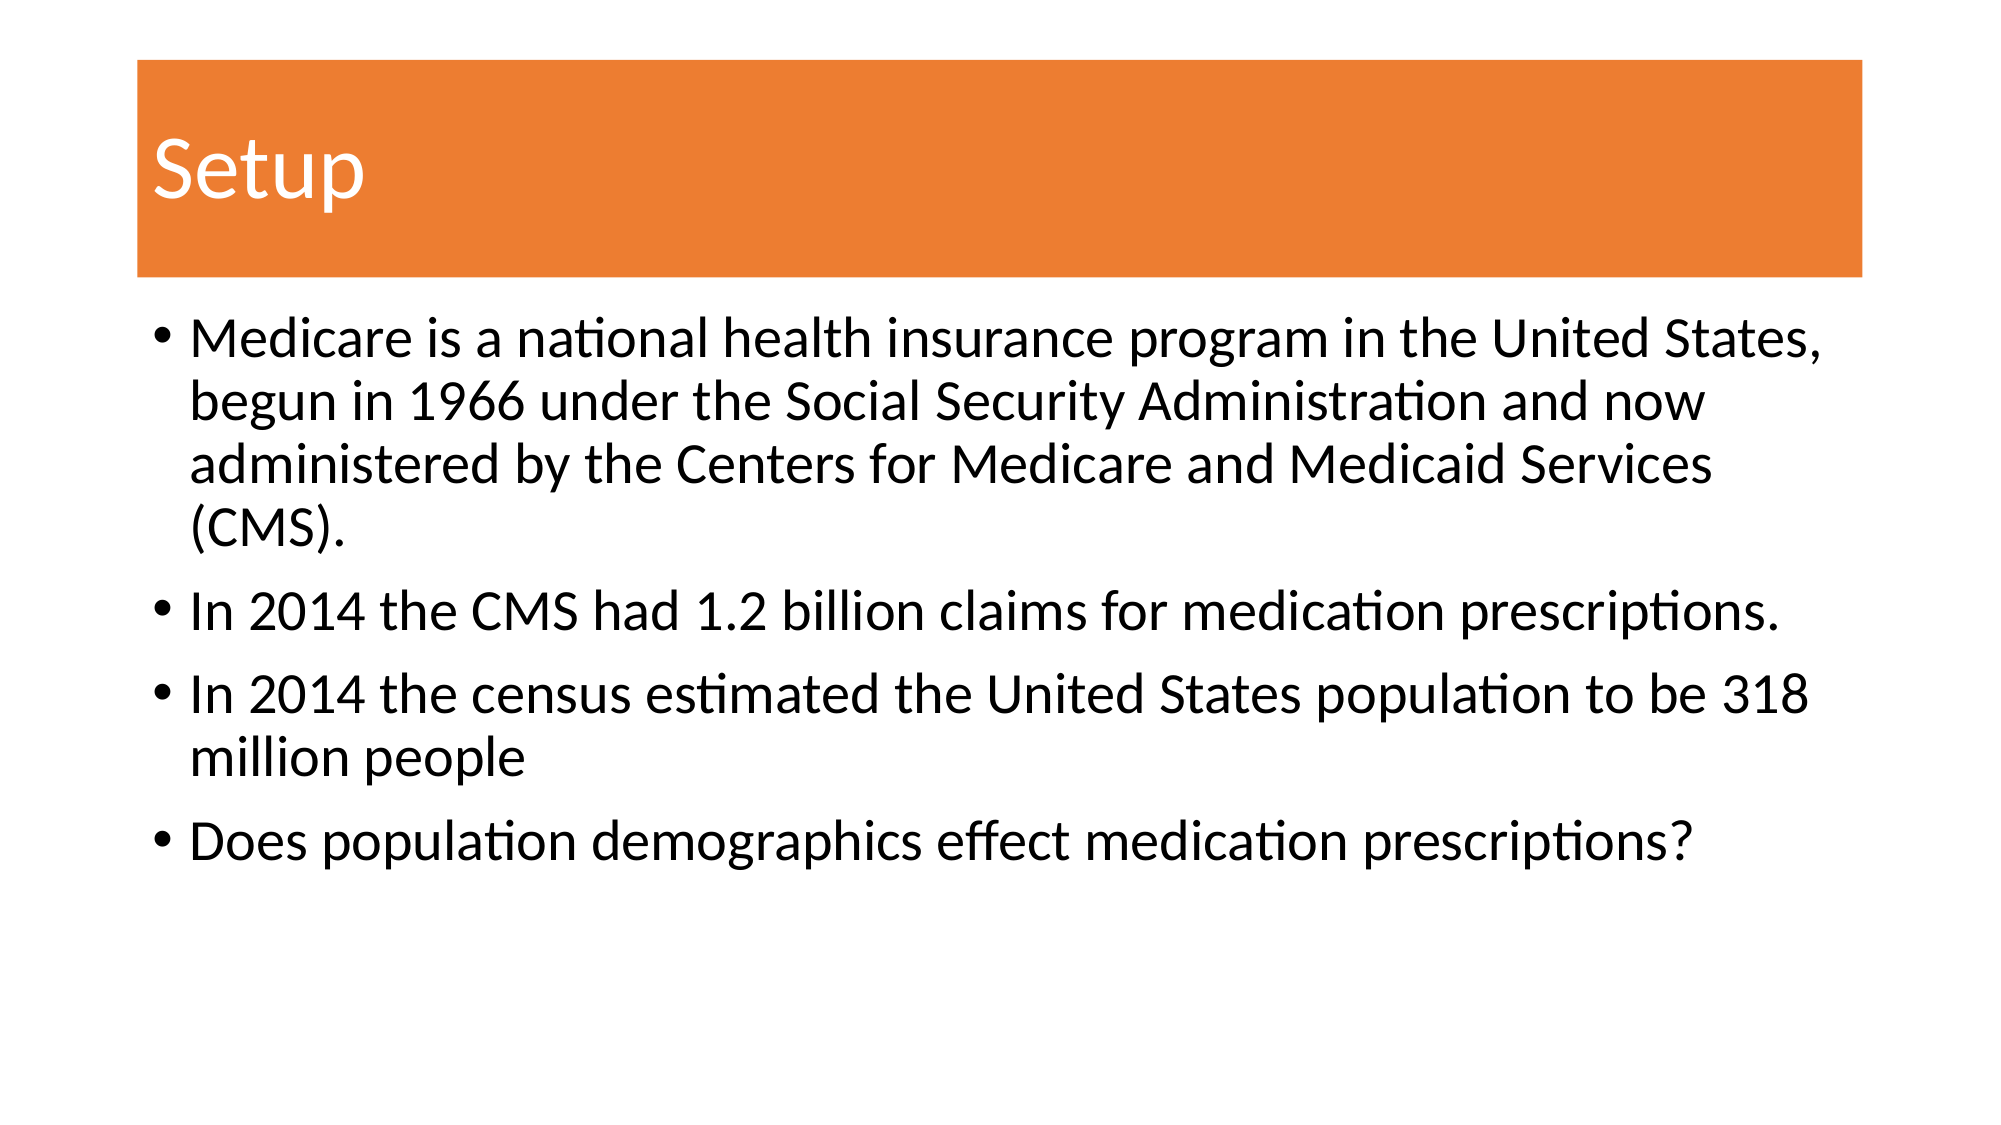

# Setup
Medicare is a national health insurance program in the United States, begun in 1966 under the Social Security Administration and now administered by the Centers for Medicare and Medicaid Services (CMS).
In 2014 the CMS had 1.2 billion claims for medication prescriptions.
In 2014 the census estimated the United States population to be 318 million people
Does population demographics effect medication prescriptions?